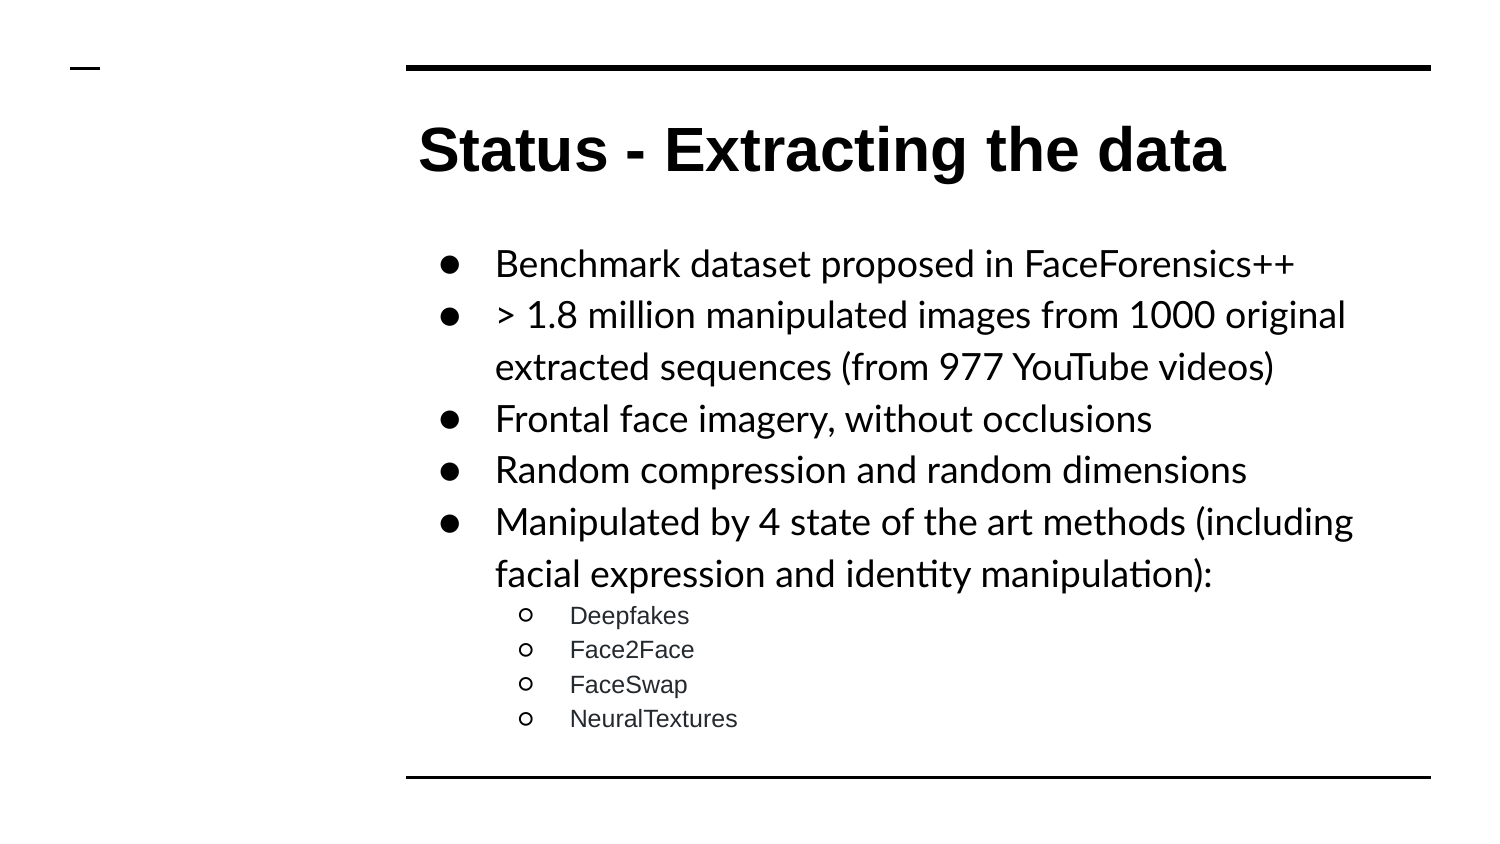

# Status - Extracting the data
Benchmark dataset proposed in FaceForensics++
> 1.8 million manipulated images from 1000 original extracted sequences (from 977 YouTube videos)
Frontal face imagery, without occlusions
Random compression and random dimensions
Manipulated by 4 state of the art methods (including facial expression and identity manipulation):
Deepfakes
Face2Face
FaceSwap
NeuralTextures